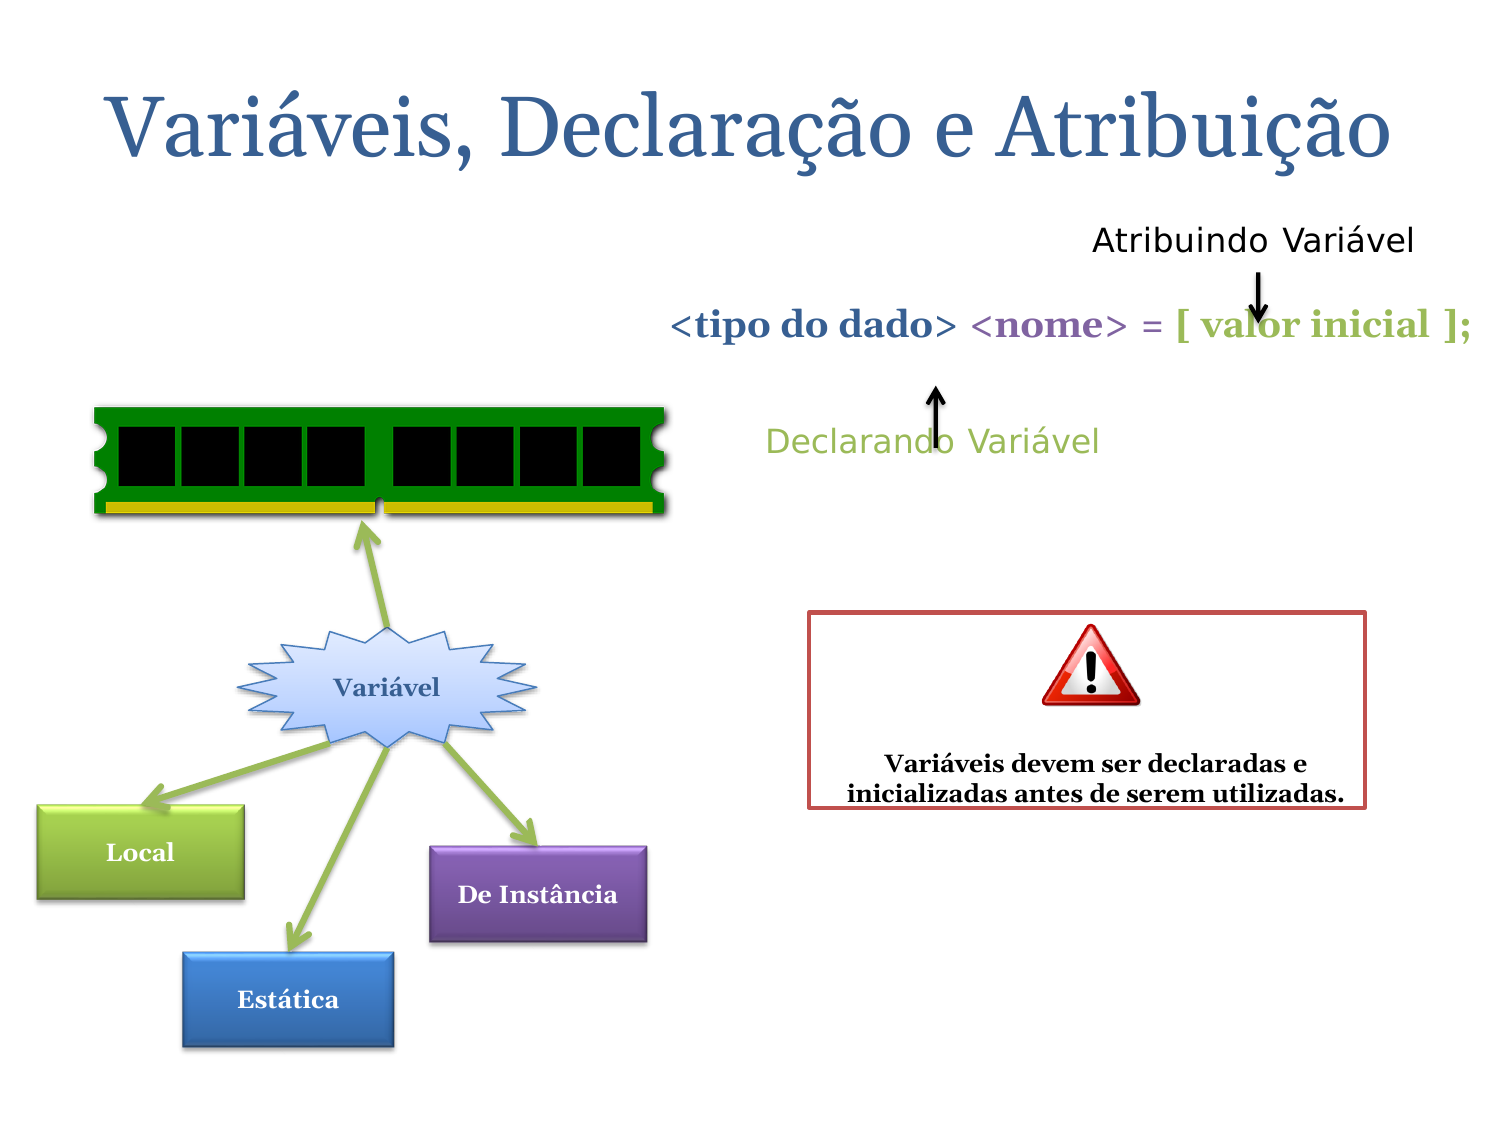

Variáveis, Declaração e Atribuição
Atribuindo Variável

<tipo do dado> <nome> = [ valor inicial ];

Declarando Variável

Variáveis devem ser declaradas e
inicializadas antes de serem utilizadas.

Variável
Local

De Instância

Estática